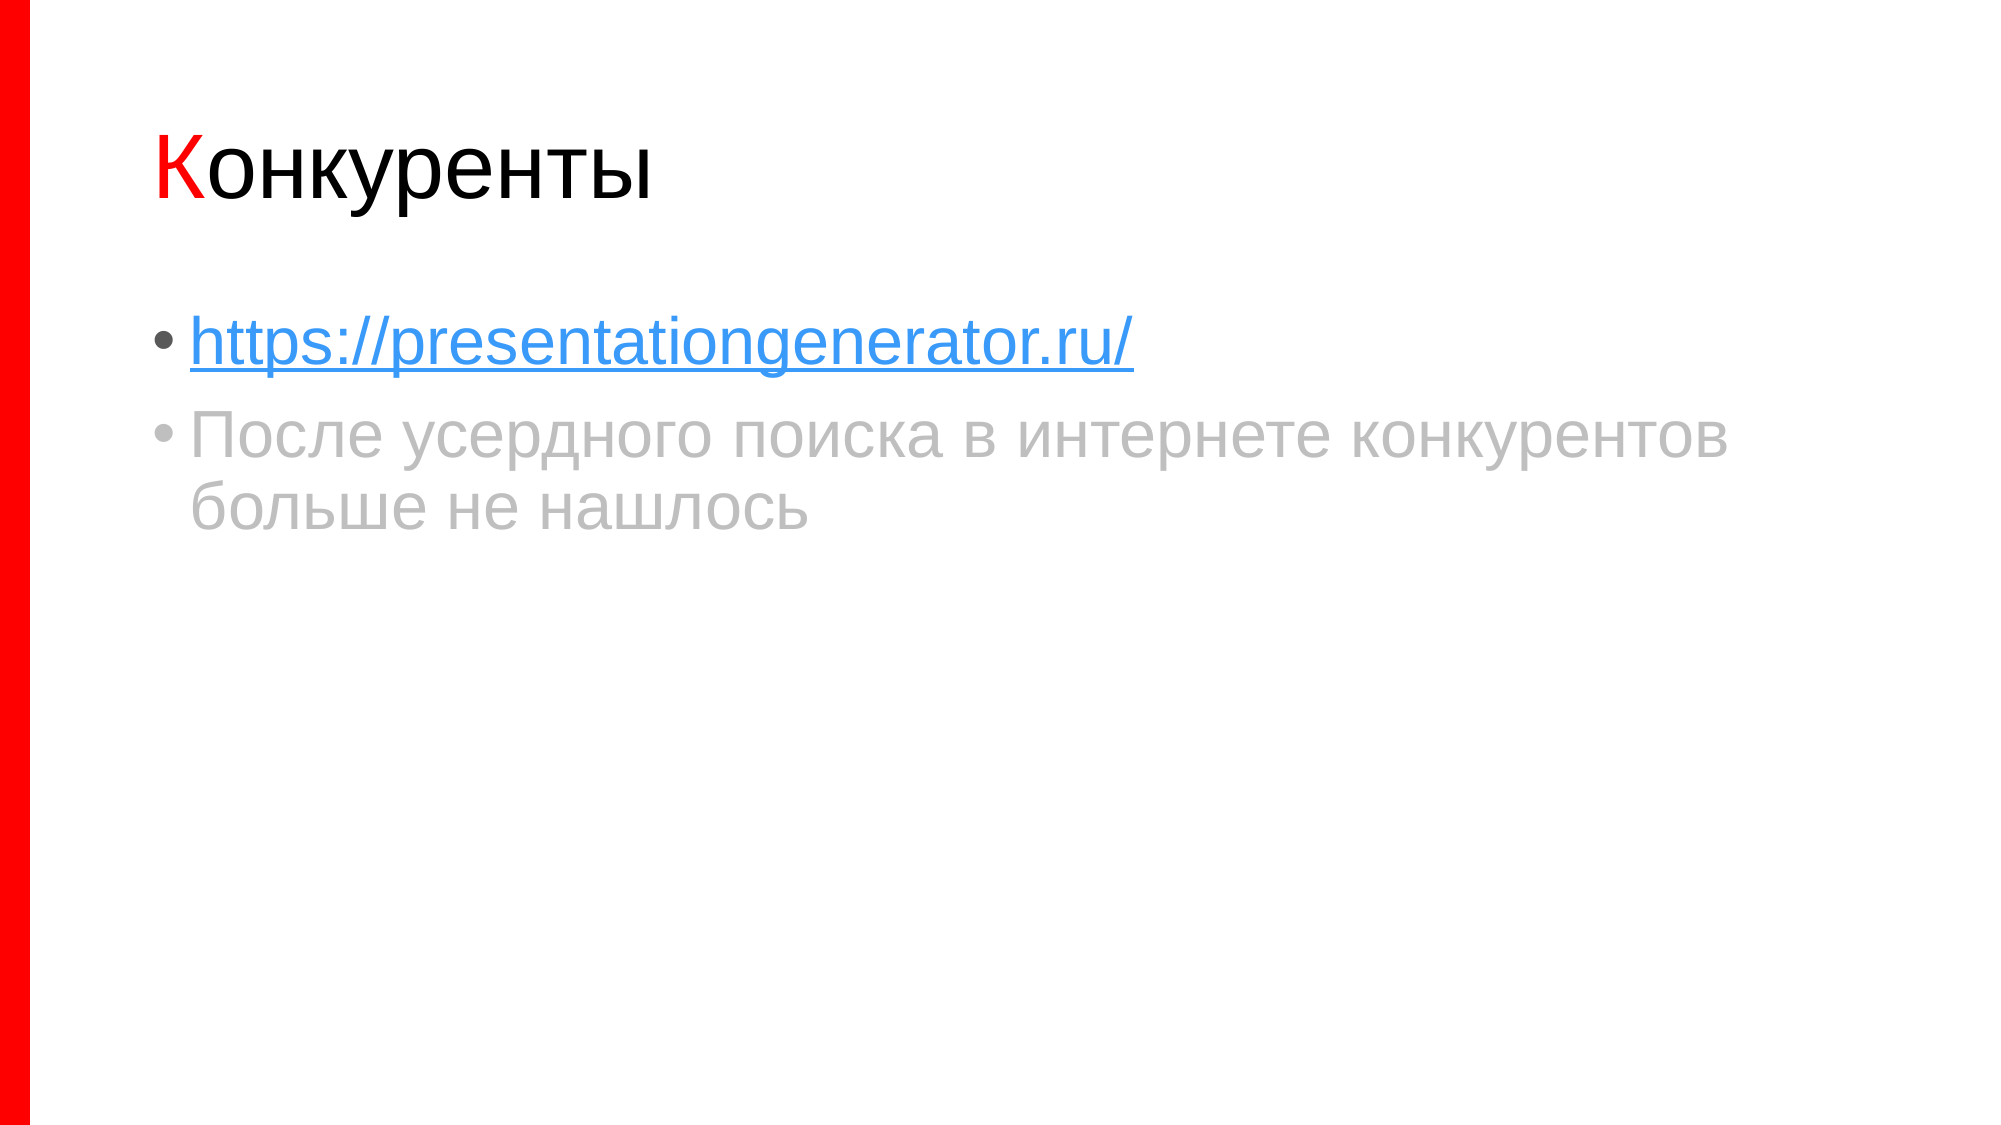

# Конкуренты
https://presentationgenerator.ru/
После усердного поиска в интернете конкурентов больше не нашлось